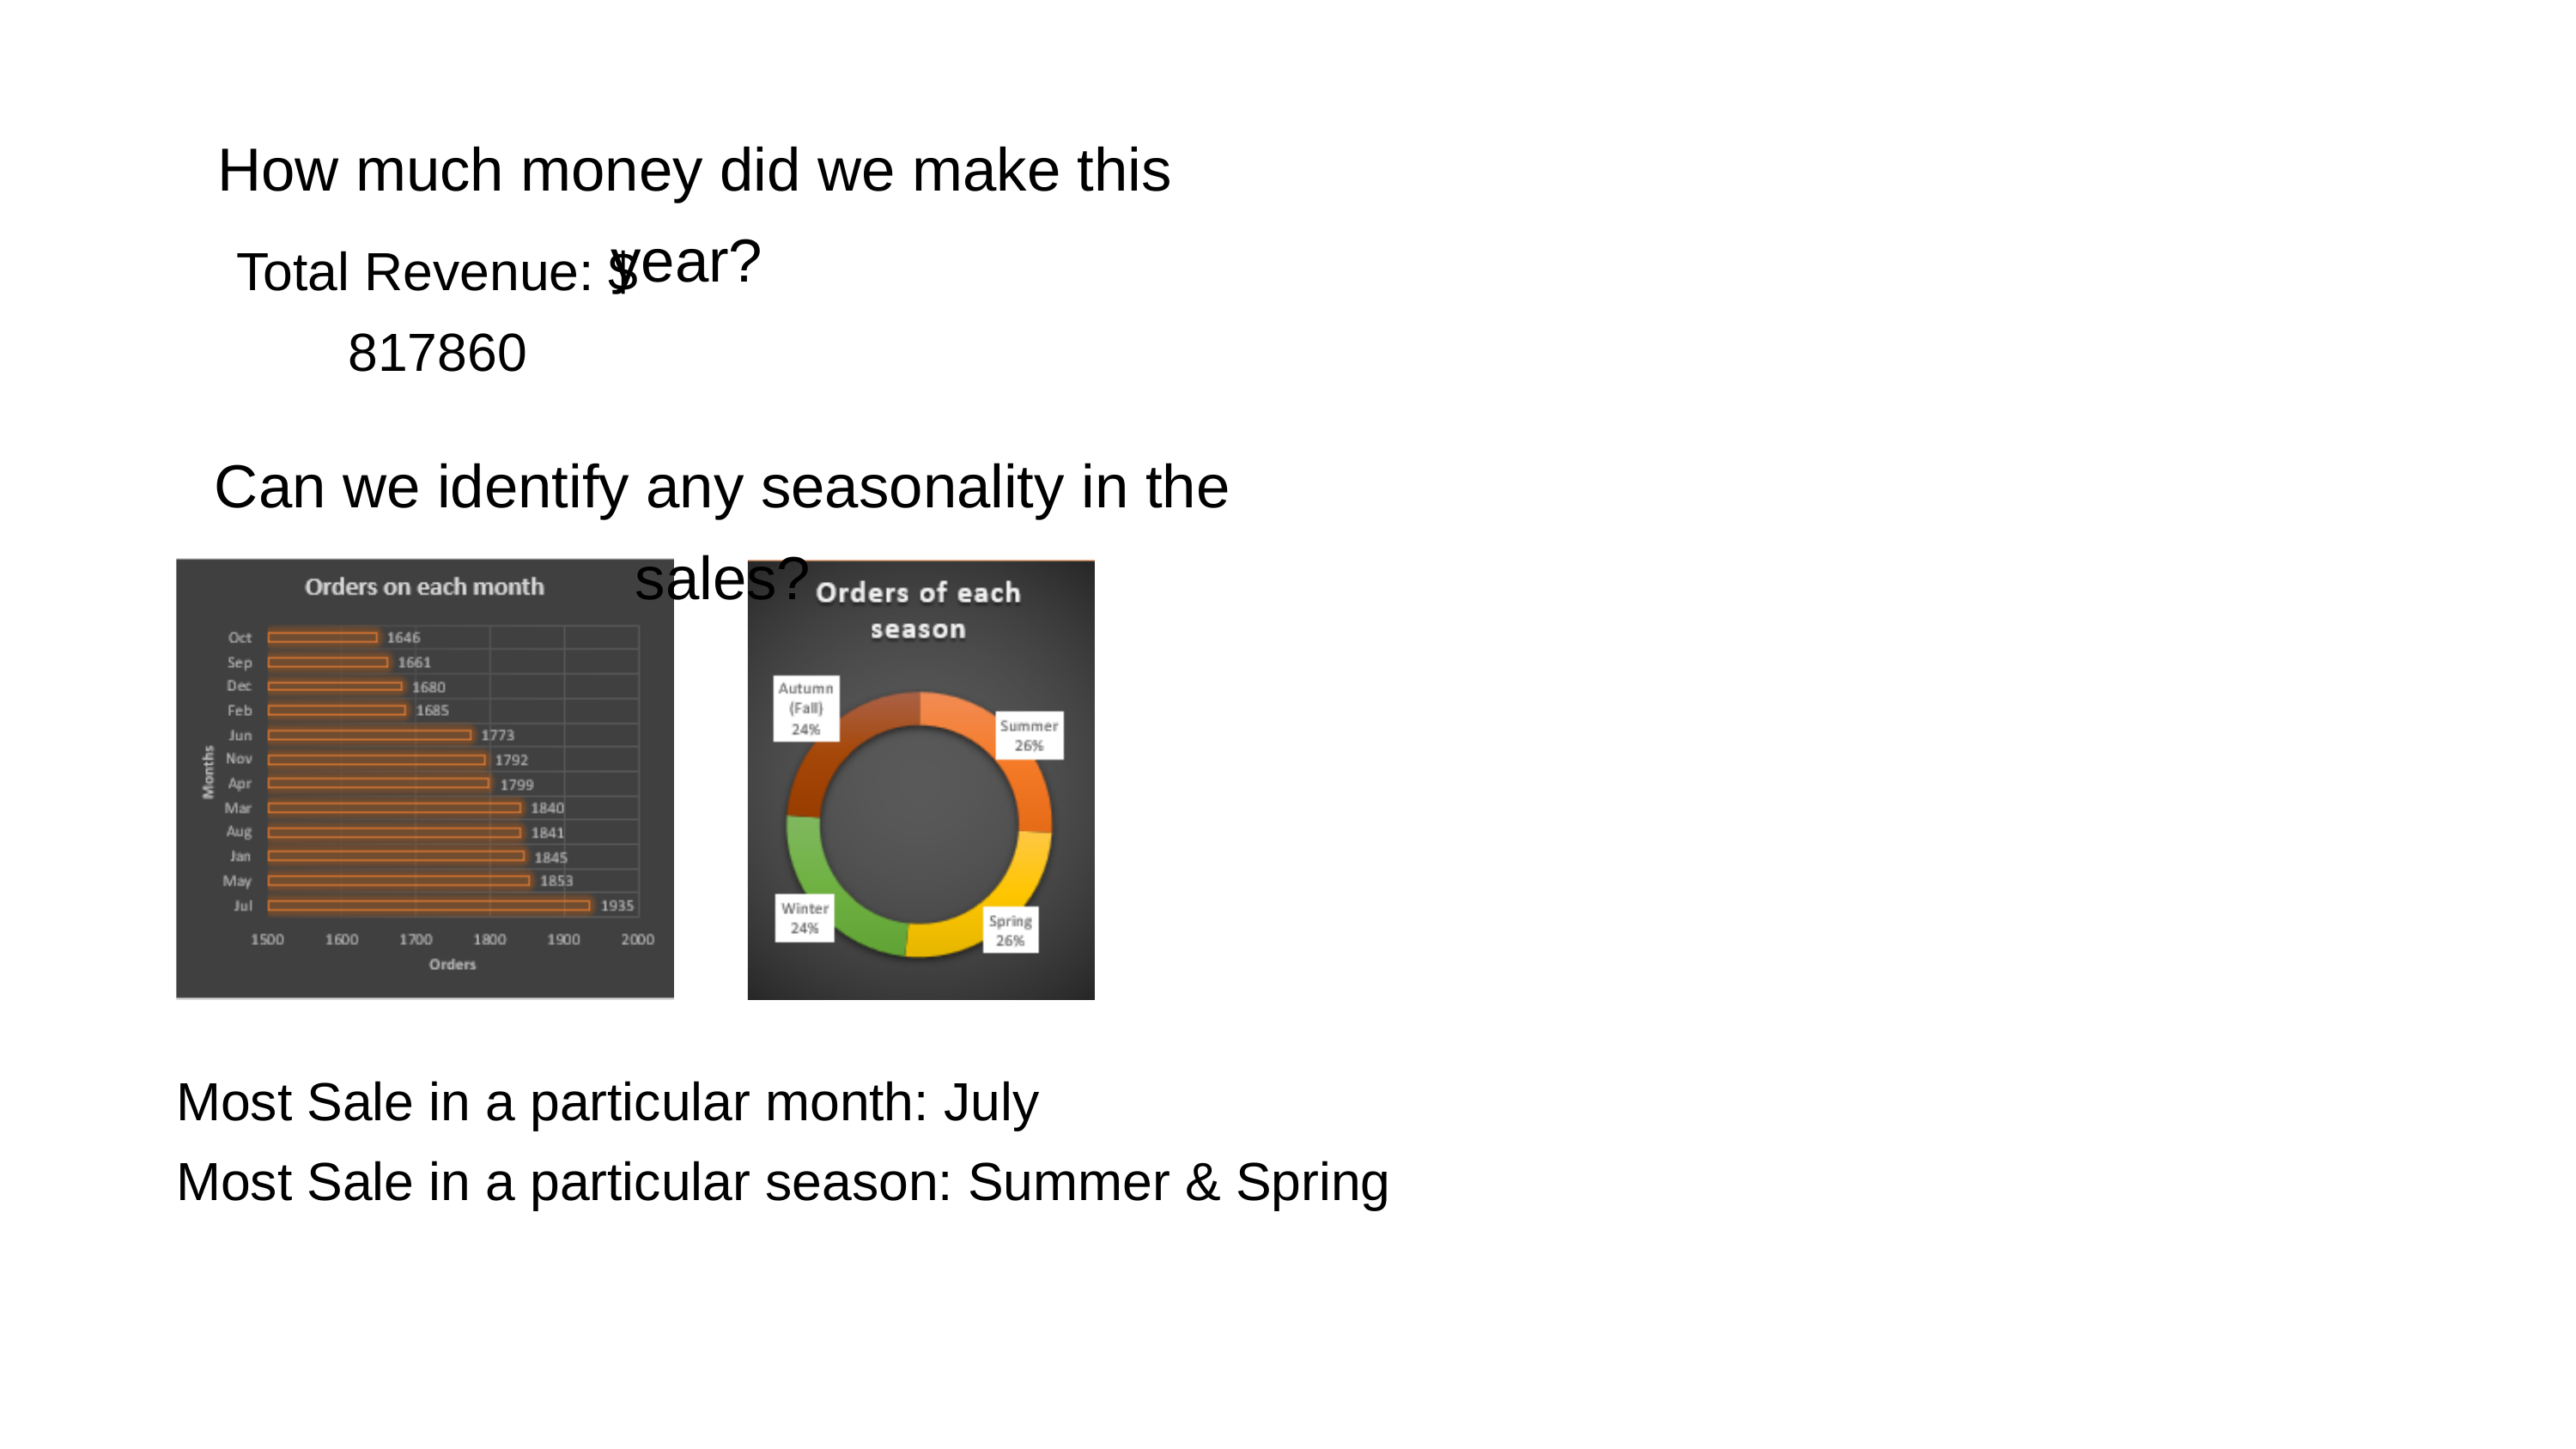

How much money did we make this year?
Total Revenue: $ 817860
Can we identify any seasonality in the sales?

Most Sale in a particular month: July
Most Sale in a particular season: Summer & Spring